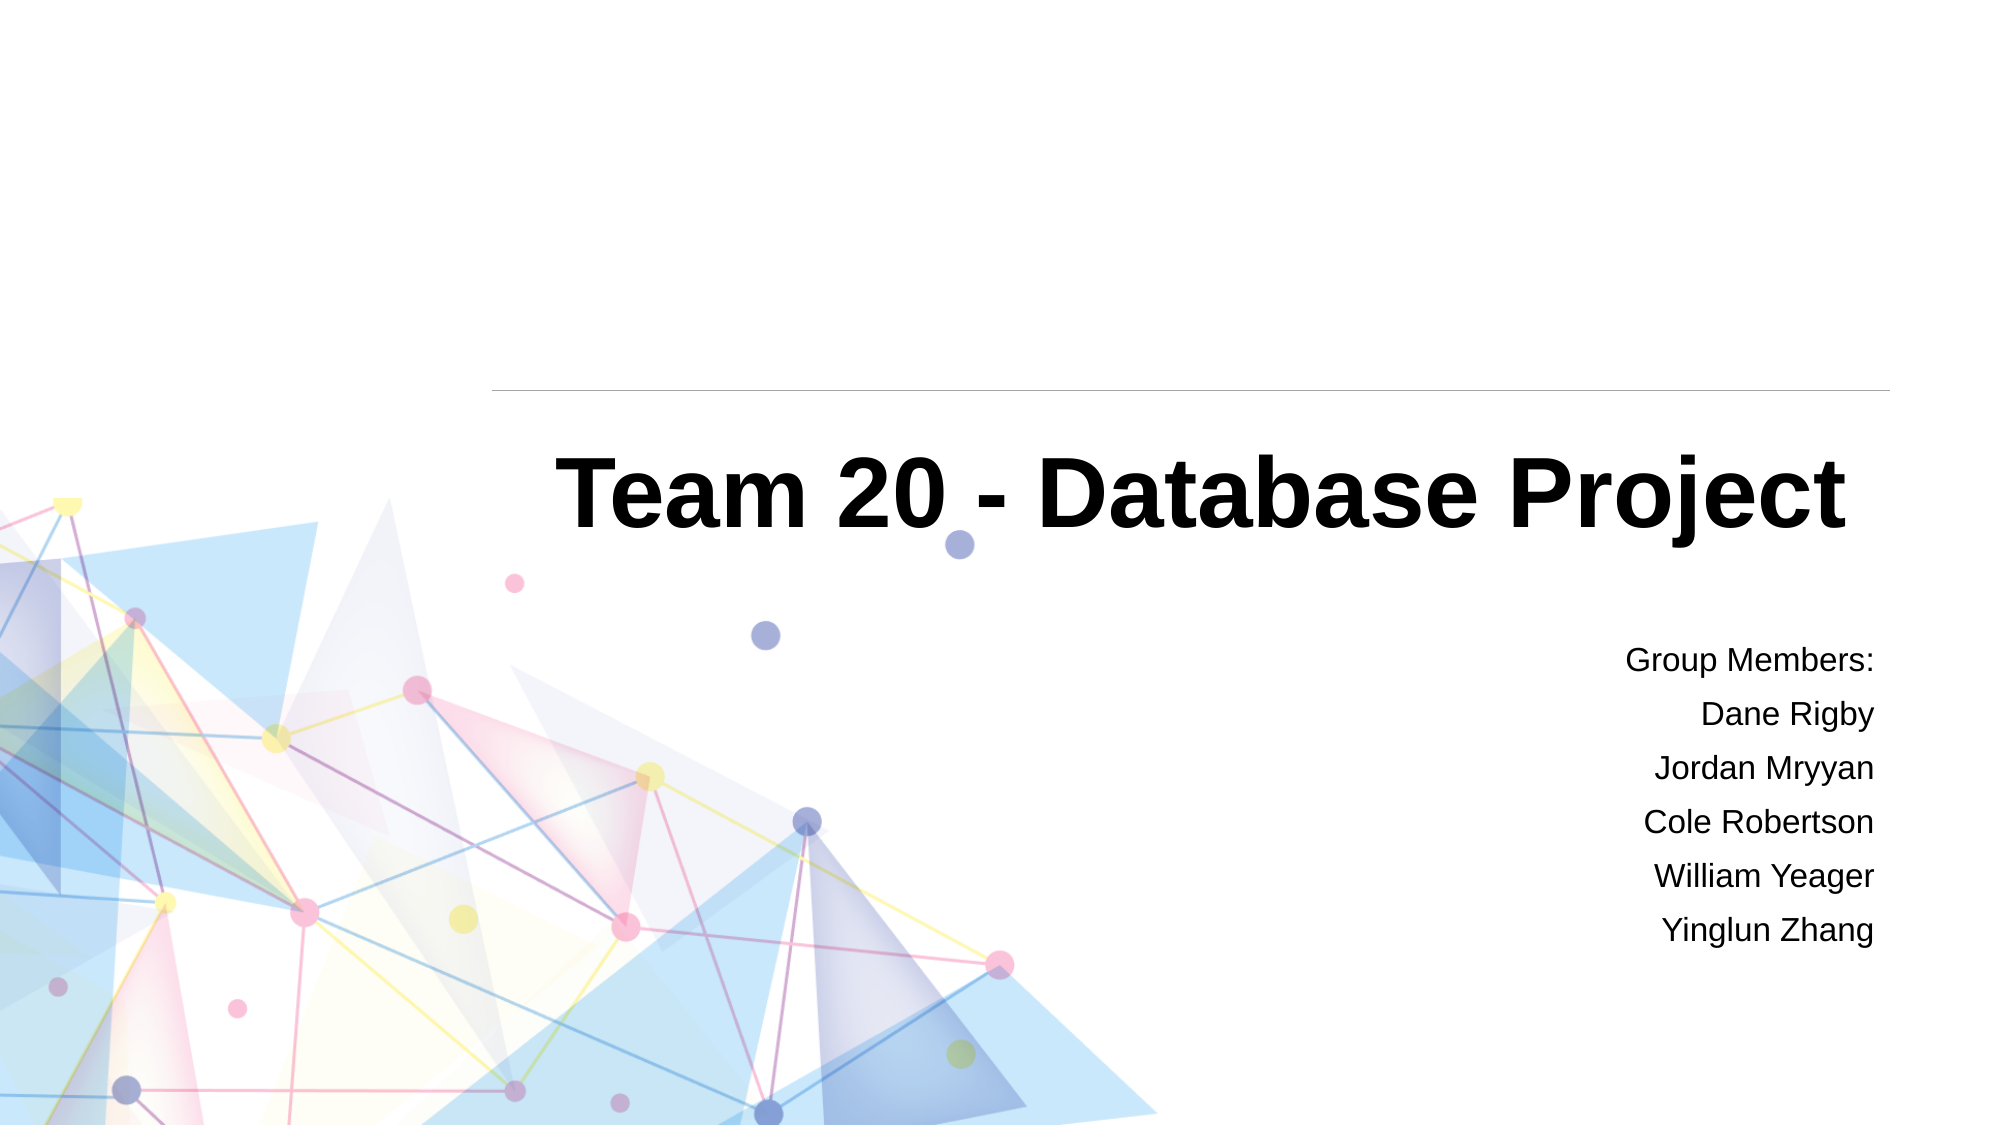

# Team 20 - Database Project
Group Members:
Dane Rigby
Jordan Mryyan
Cole Robertson
William Yeager
Yinglun Zhang